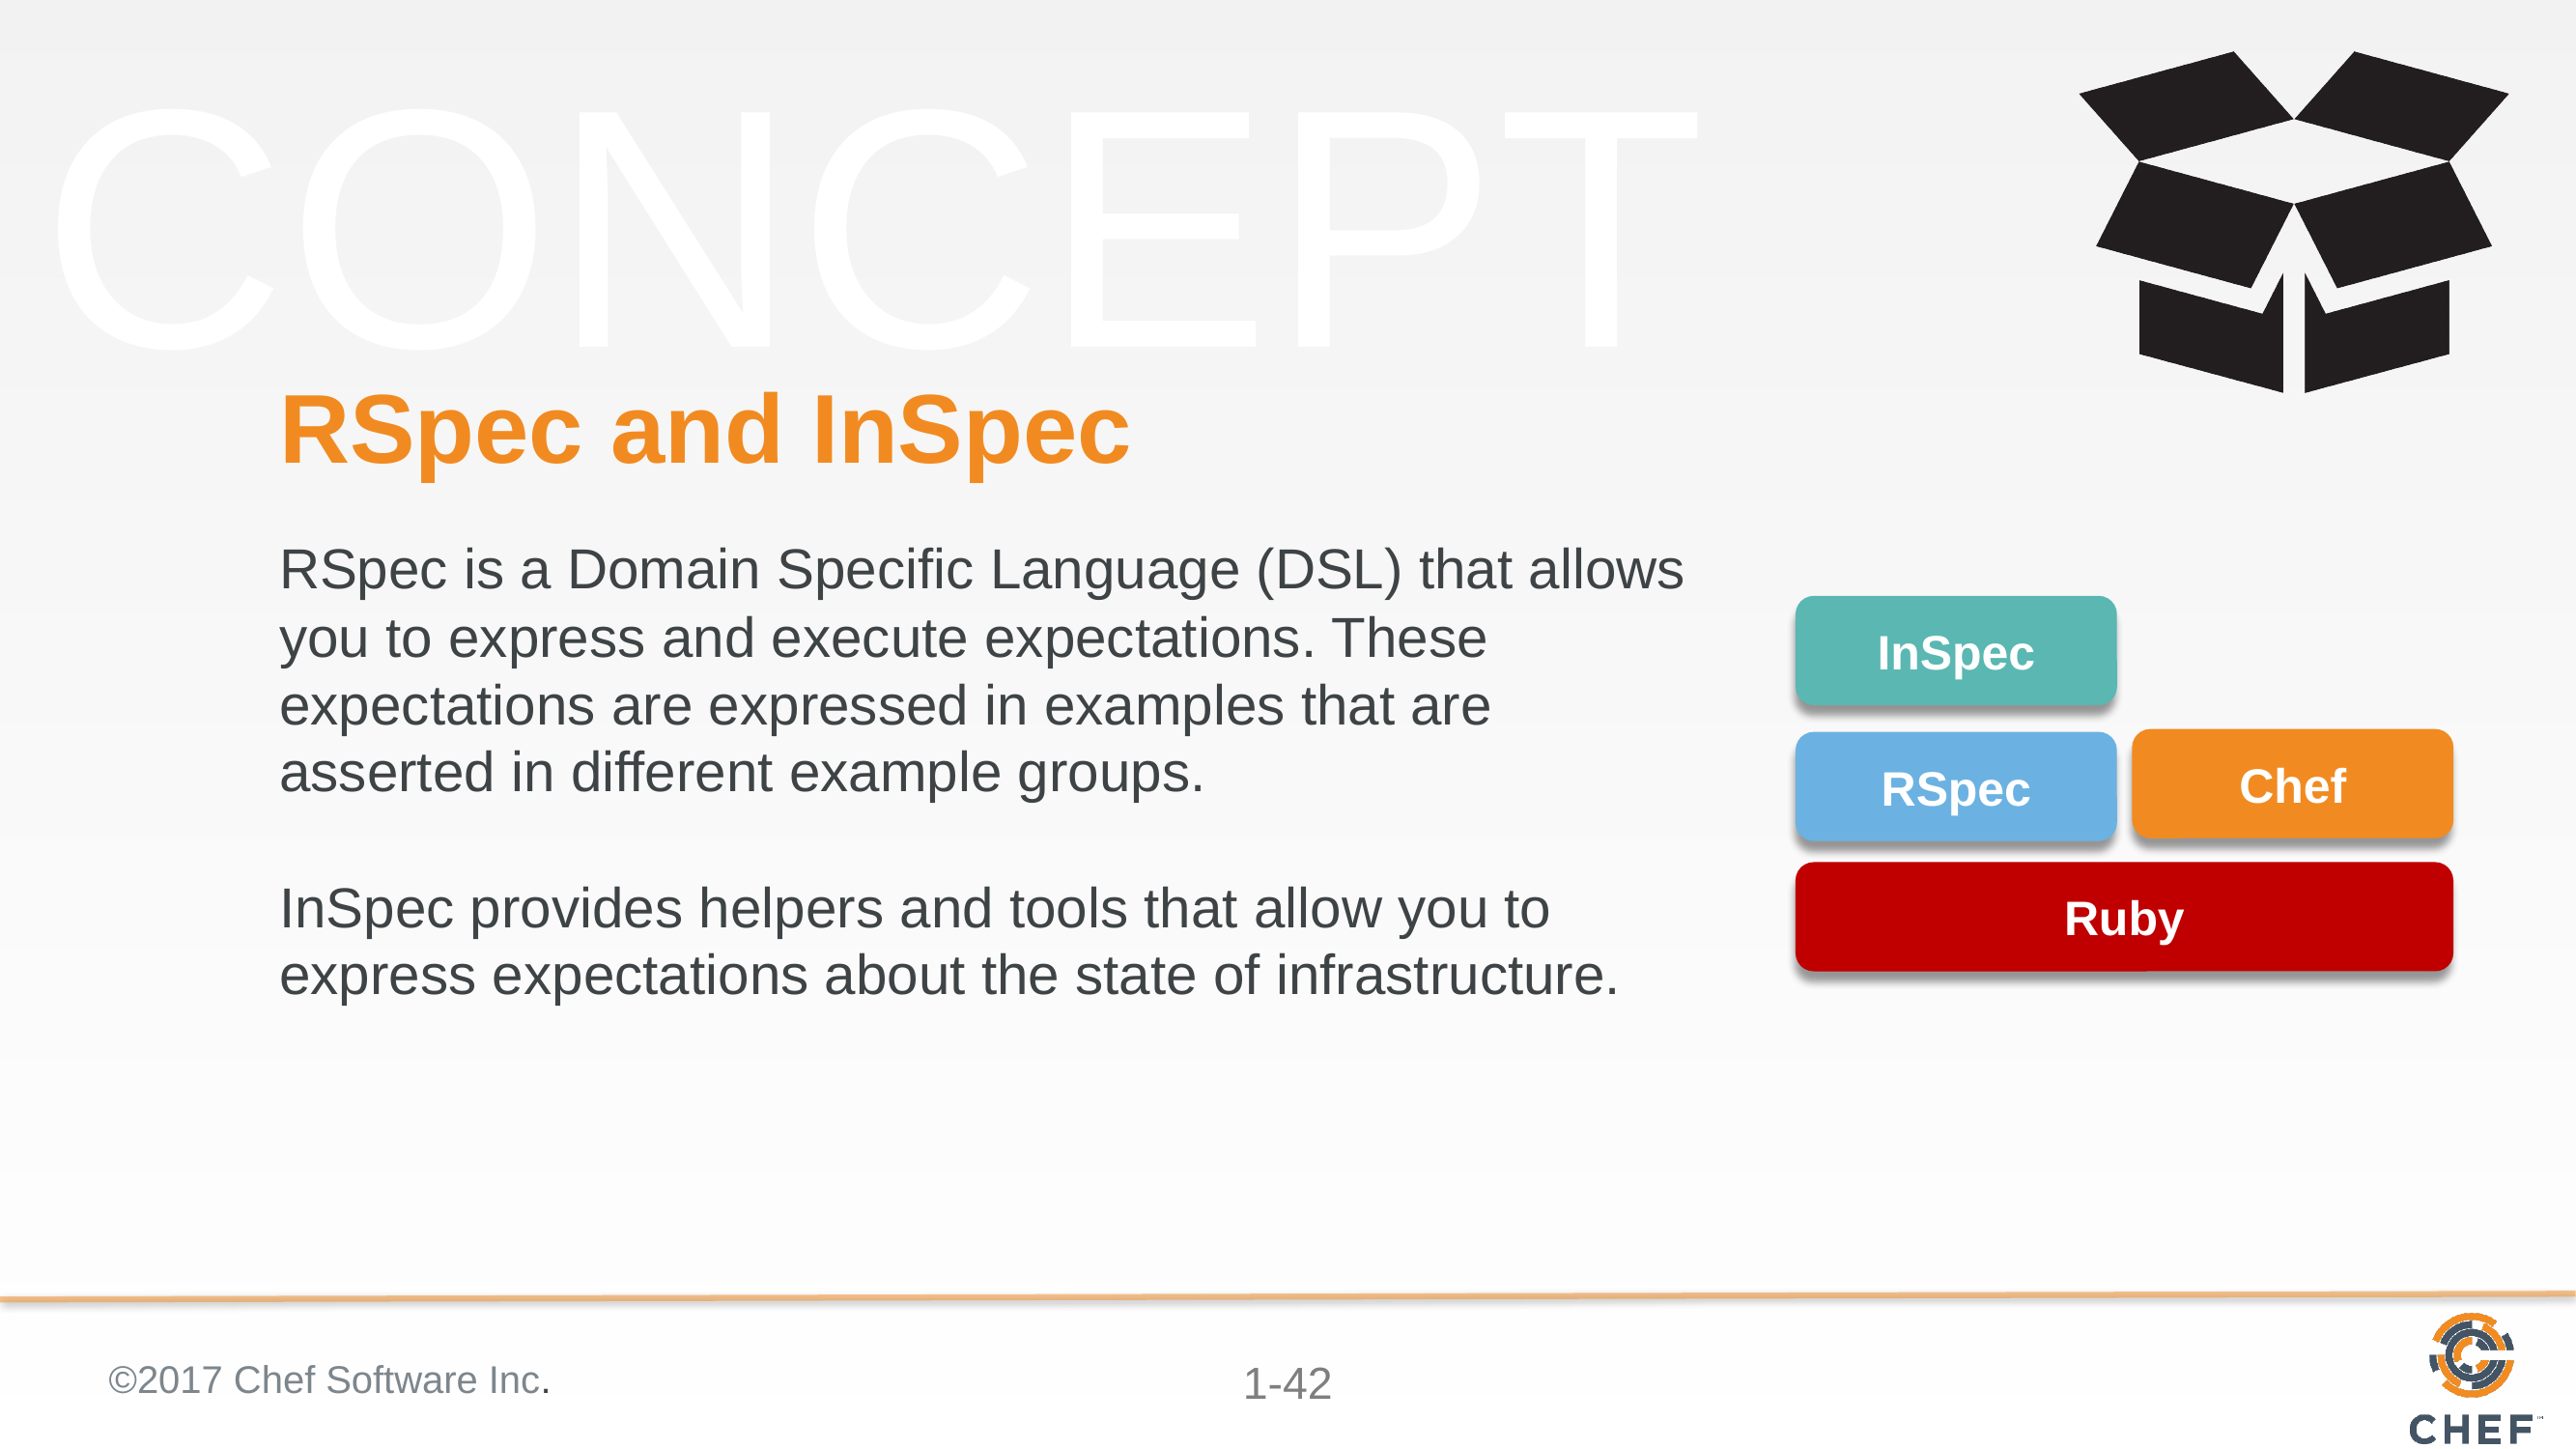

# RSpec and InSpec
RSpec is a Domain Specific Language (DSL) that allows you to express and execute expectations. These expectations are expressed in examples that are asserted in different example groups.

InSpec provides helpers and tools that allow you to express expectations about the state of infrastructure.
InSpec
Chef
RSpec
Ruby